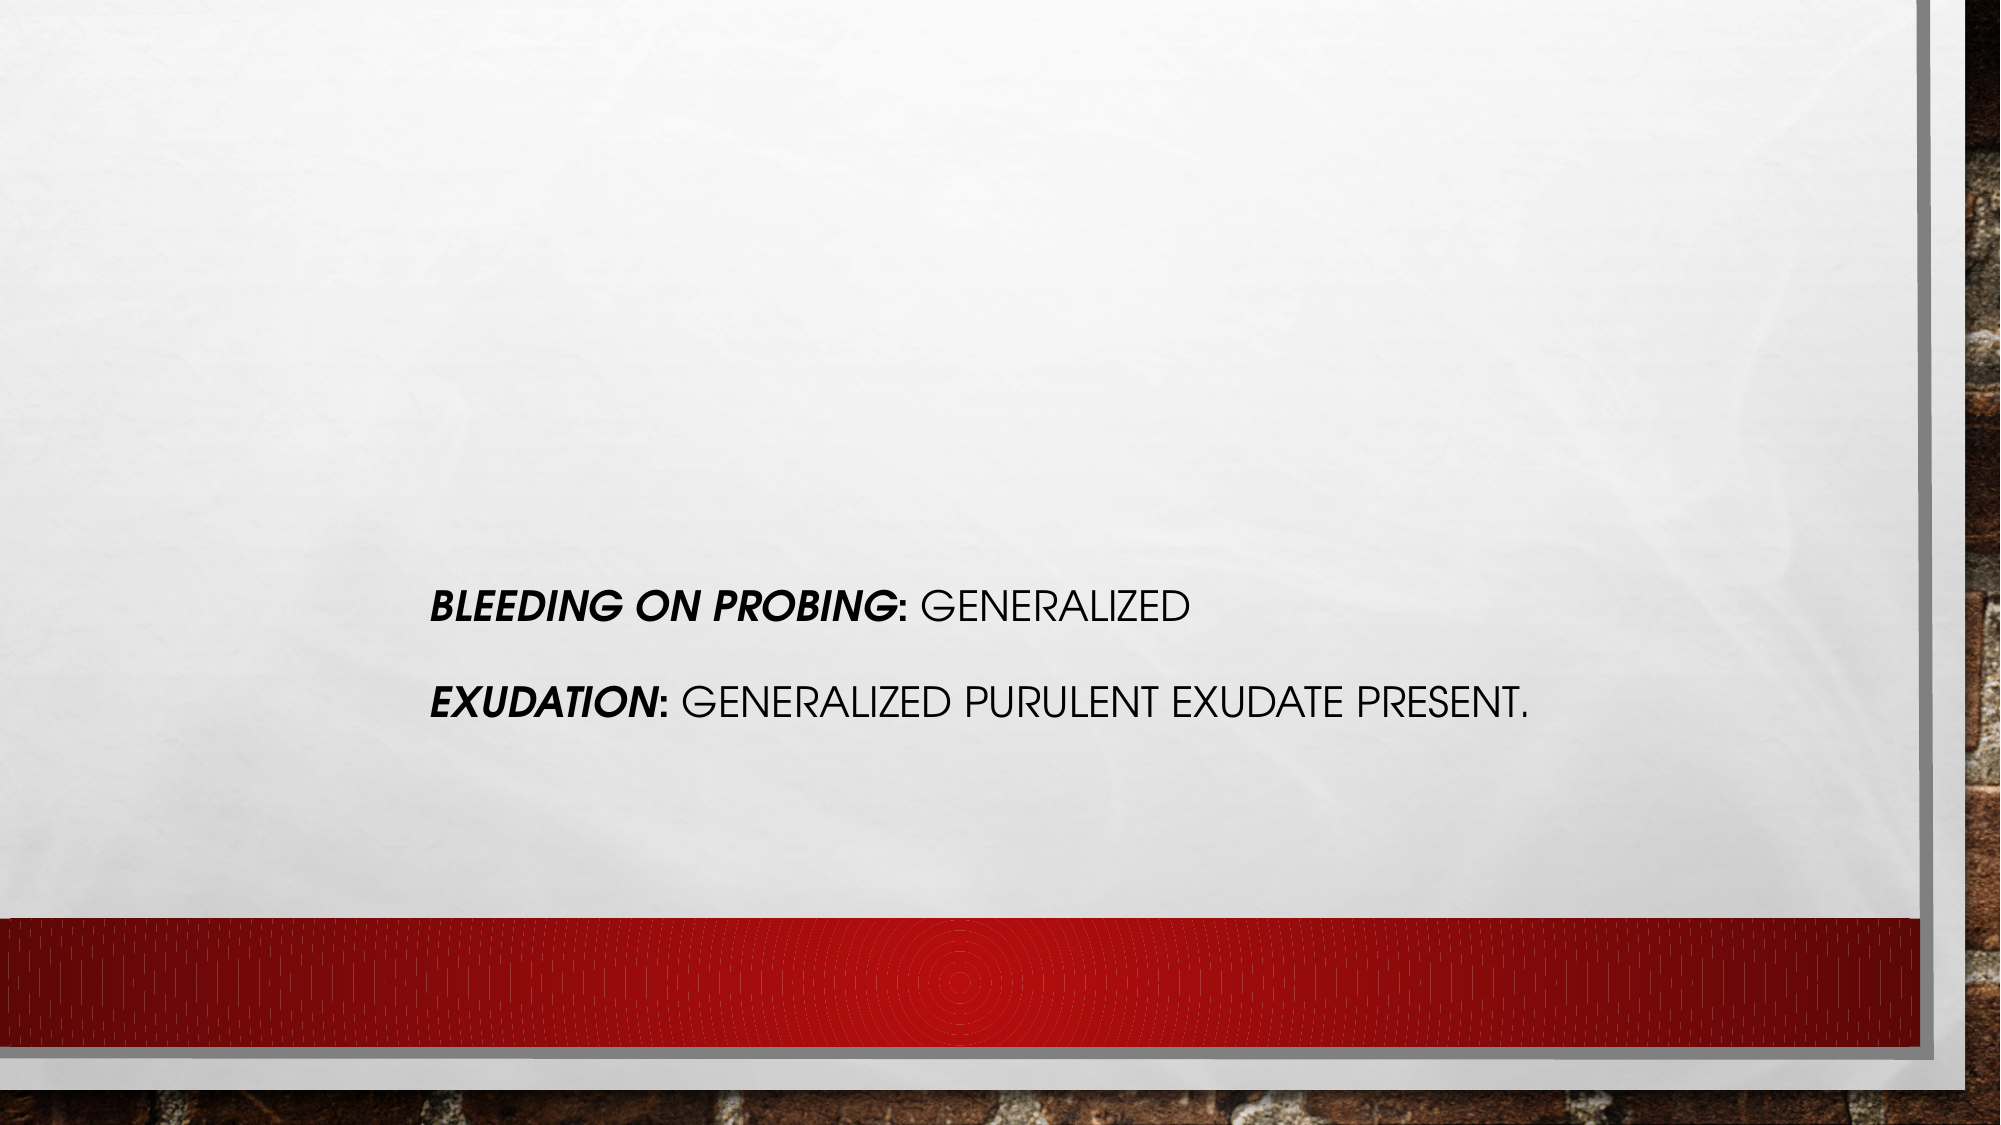

#
Bleeding on probing: Generalized
Exudation: Generalized purulent exudate present.